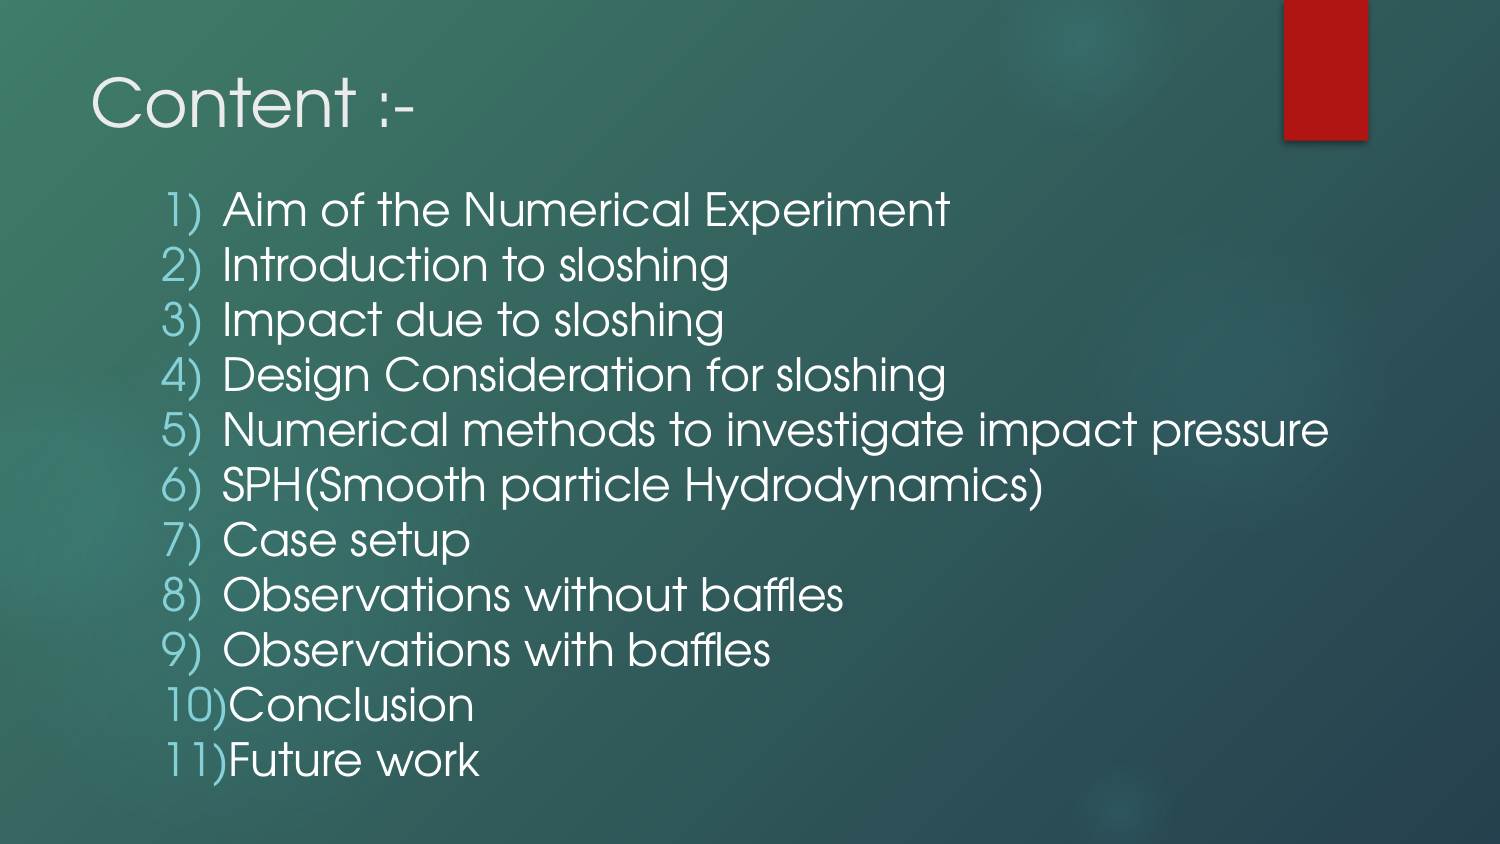

# Content :-
Aim of the Numerical Experiment
Introduction to sloshing
Impact due to sloshing
Design Consideration for sloshing
Numerical methods to investigate impact pressure
SPH(Smooth particle Hydrodynamics)
Case setup
Observations without baffles
Observations with baffles
Conclusion
Future work